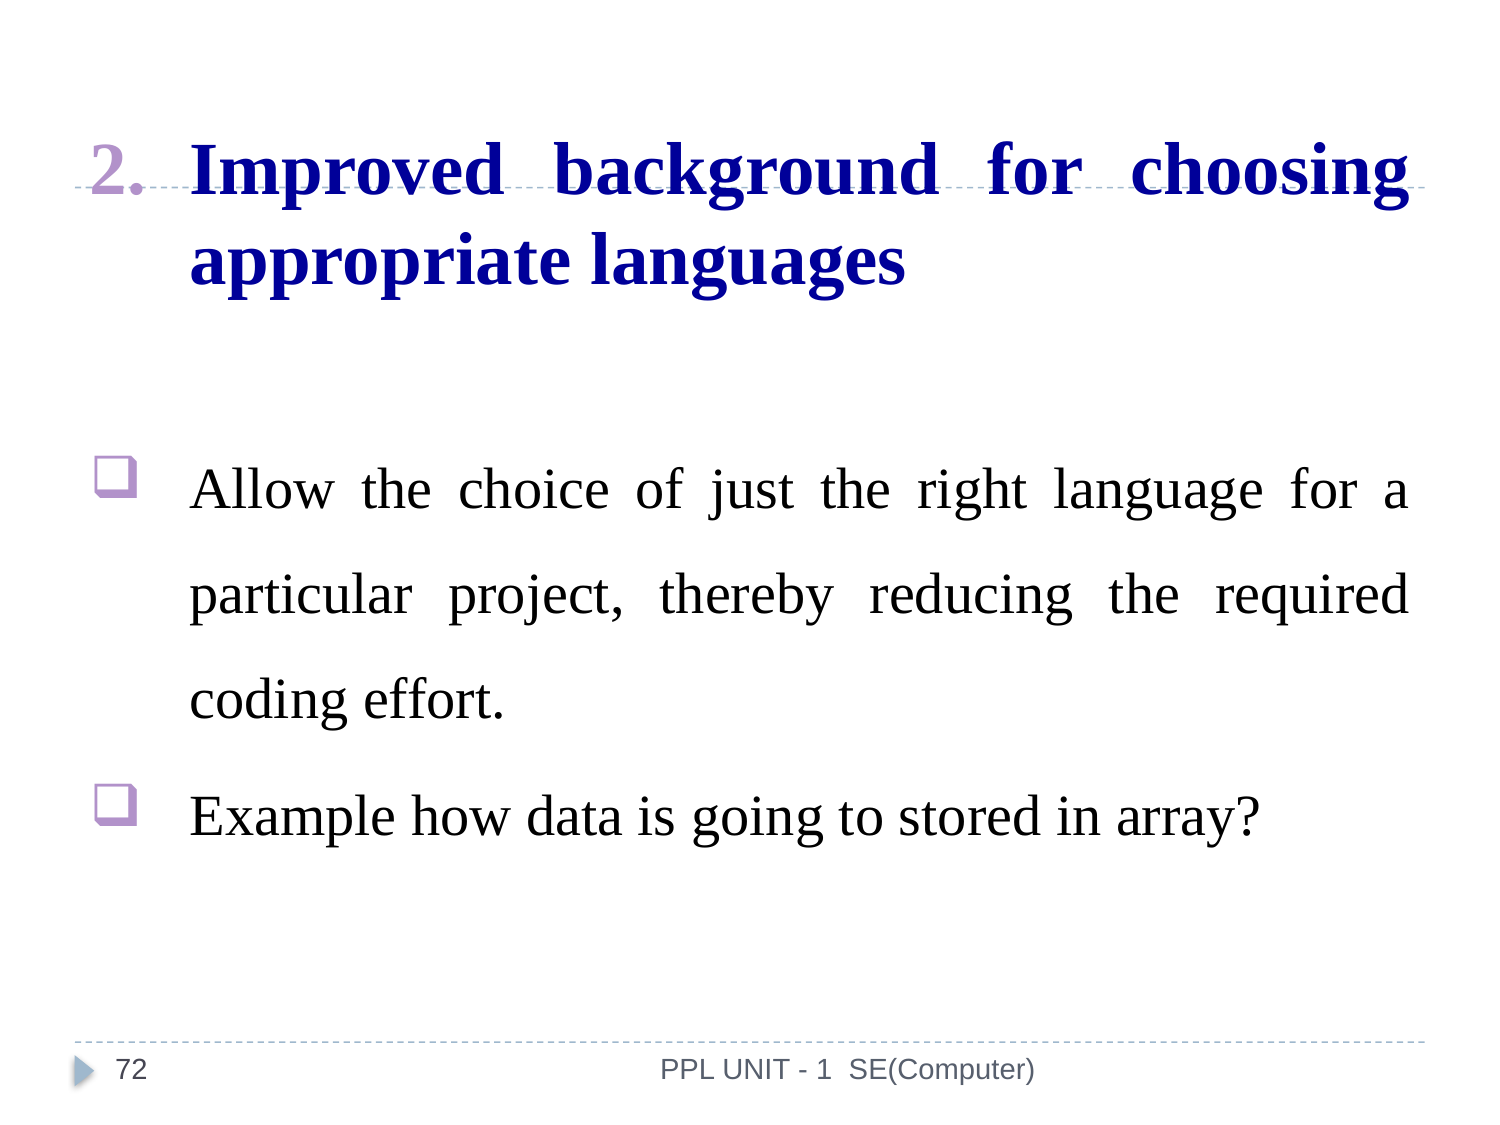

Improved background for choosing appropriate languages

Allow the choice of just the right language for a particular project, thereby reducing the required coding effort.
Example how data is going to stored in array?

72
PPL UNIT - 1  SE(Computer)